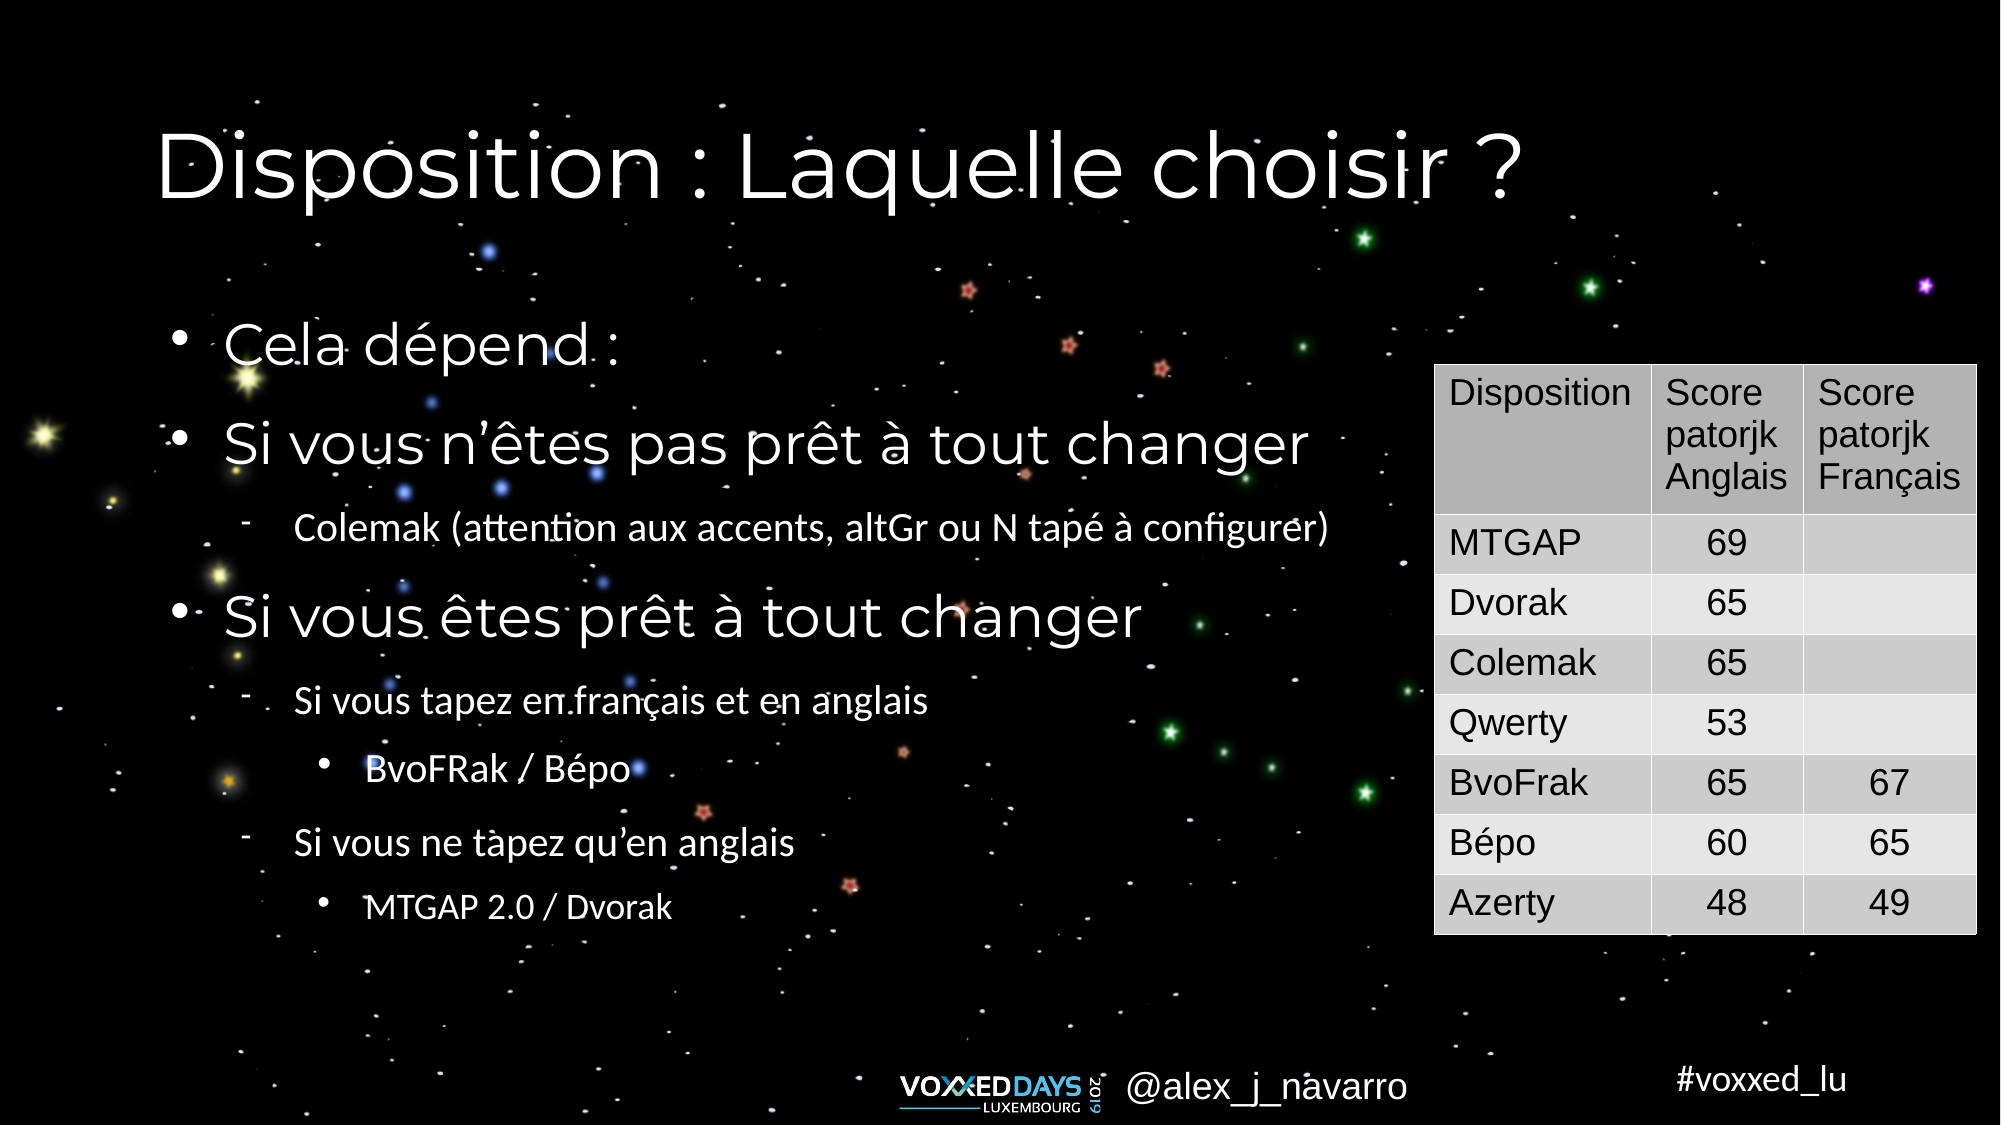

Disposition : Laquelle choisir ?
Cela dépend :
Si vous n’êtes pas prêt à tout changer
Colemak (attention aux accents, altGr ou N tapé à configurer)
Si vous êtes prêt à tout changer
Si vous tapez en français et en anglais
BvoFRak / Bépo
Si vous ne tapez qu’en anglais
MTGAP 2.0 / Dvorak

| Disposition | Score patorjk Anglais | Score patorjk Français |
| --- | --- | --- |
| MTGAP | 69 |  |
| Dvorak | 65 |  |
| Colemak | 65 |  |
| Qwerty | 53 |  |
| BvoFrak | 65 | 67 |
| Bépo | 60 | 65 |
| Azerty | 48 | 49 |
@alex_j_navarro